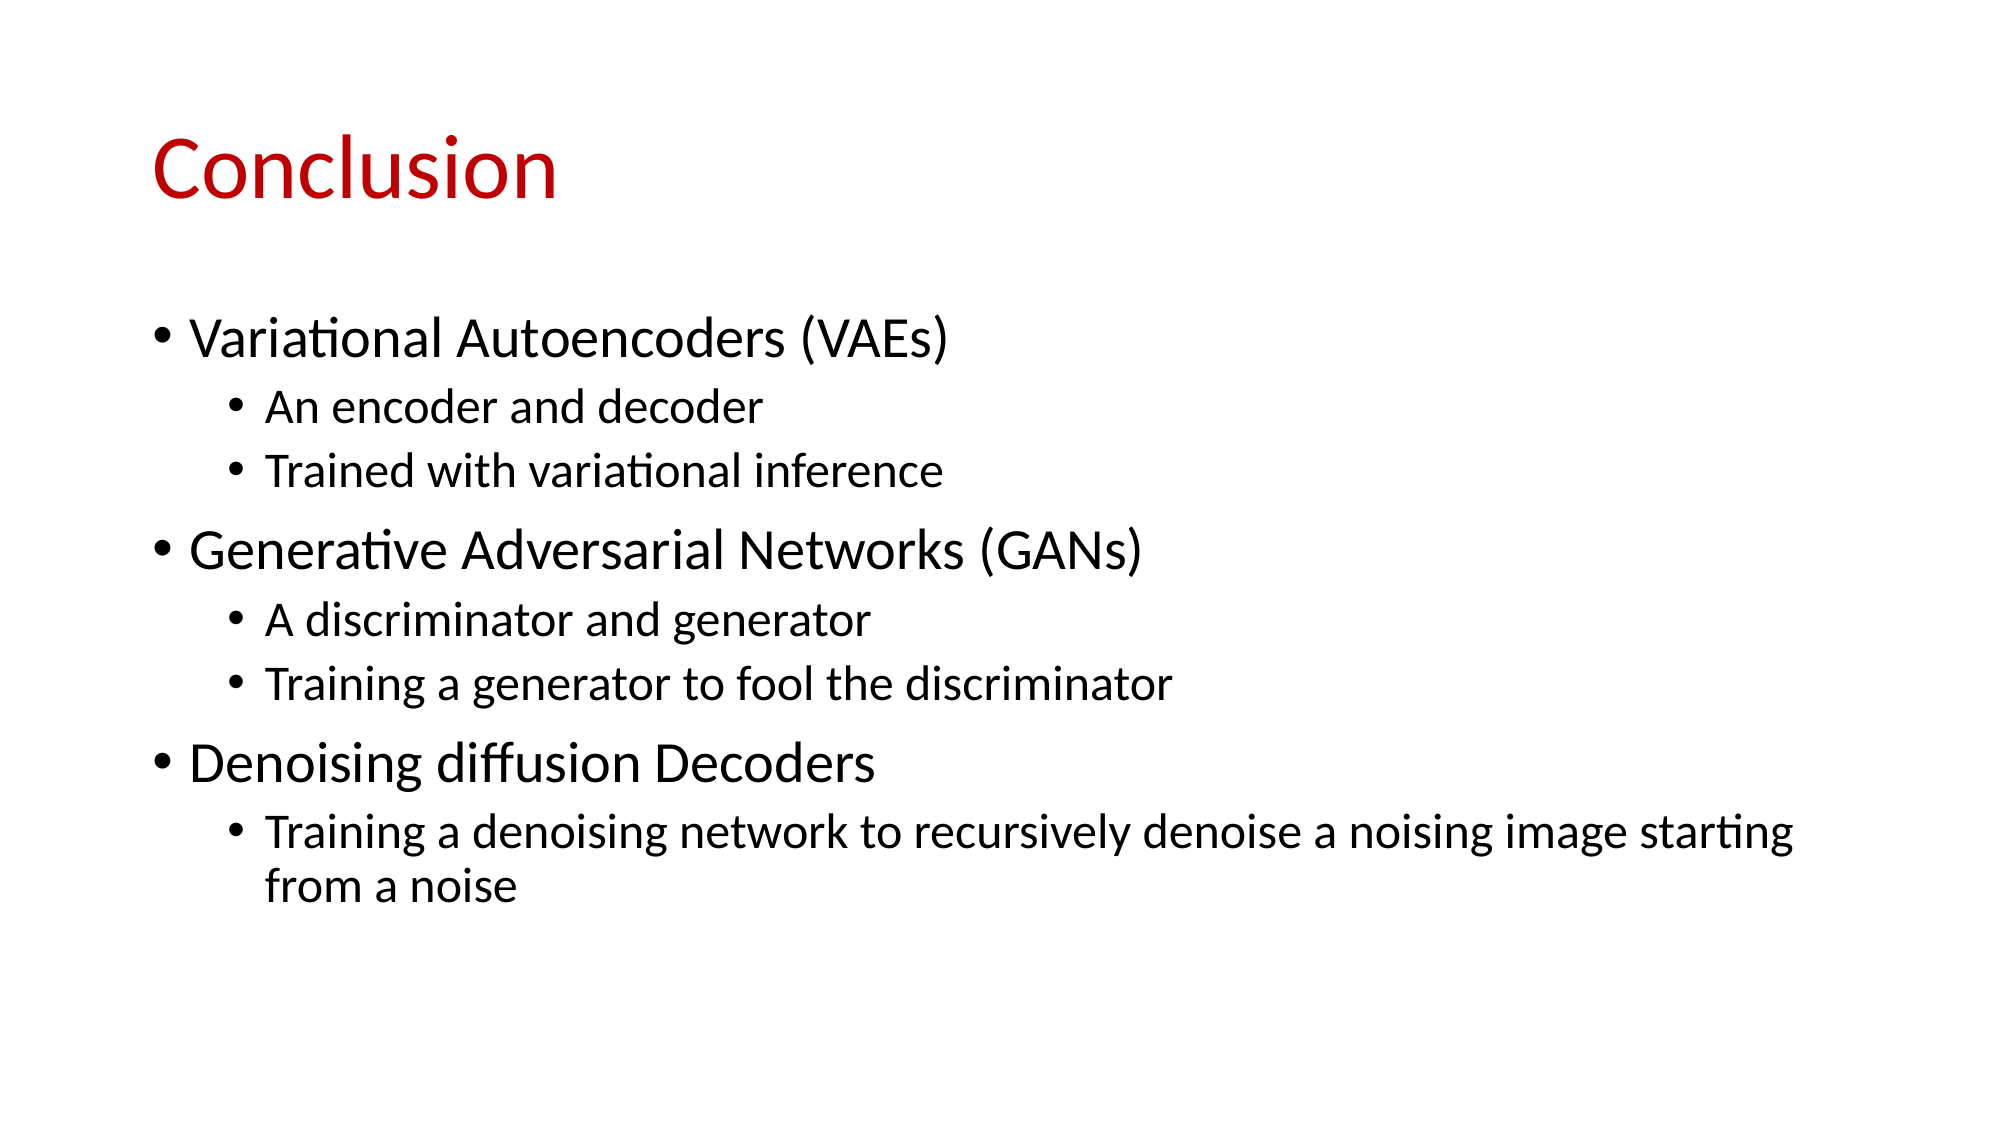

# Conclusion
Variational Autoencoders (VAEs)
An encoder and decoder
Trained with variational inference
Generative Adversarial Networks (GANs)
A discriminator and generator
Training a generator to fool the discriminator
Denoising diffusion Decoders
Training a denoising network to recursively denoise a noising image starting from a noise